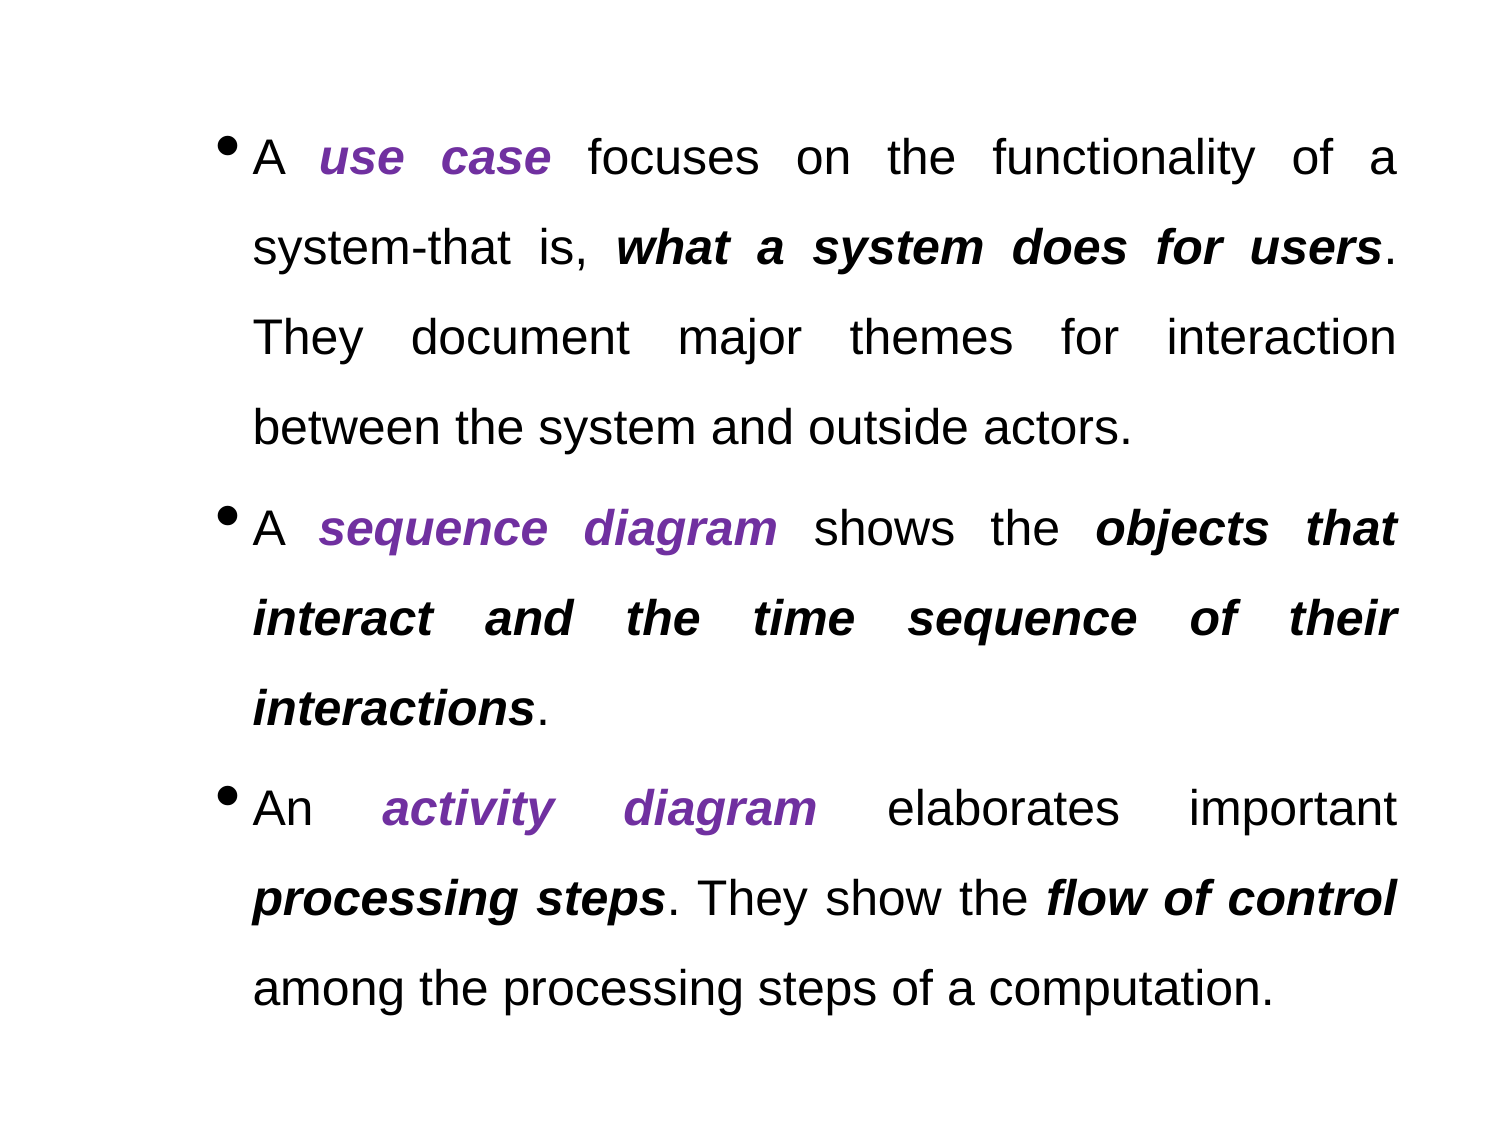

A use case focuses on the functionality of a system-that is, what a system does for users. They document major themes for interaction between the system and outside actors.
A sequence diagram shows the objects that interact and the time sequence of their interactions.
An activity diagram elaborates important processing steps. They show the flow of control among the processing steps of a computation.